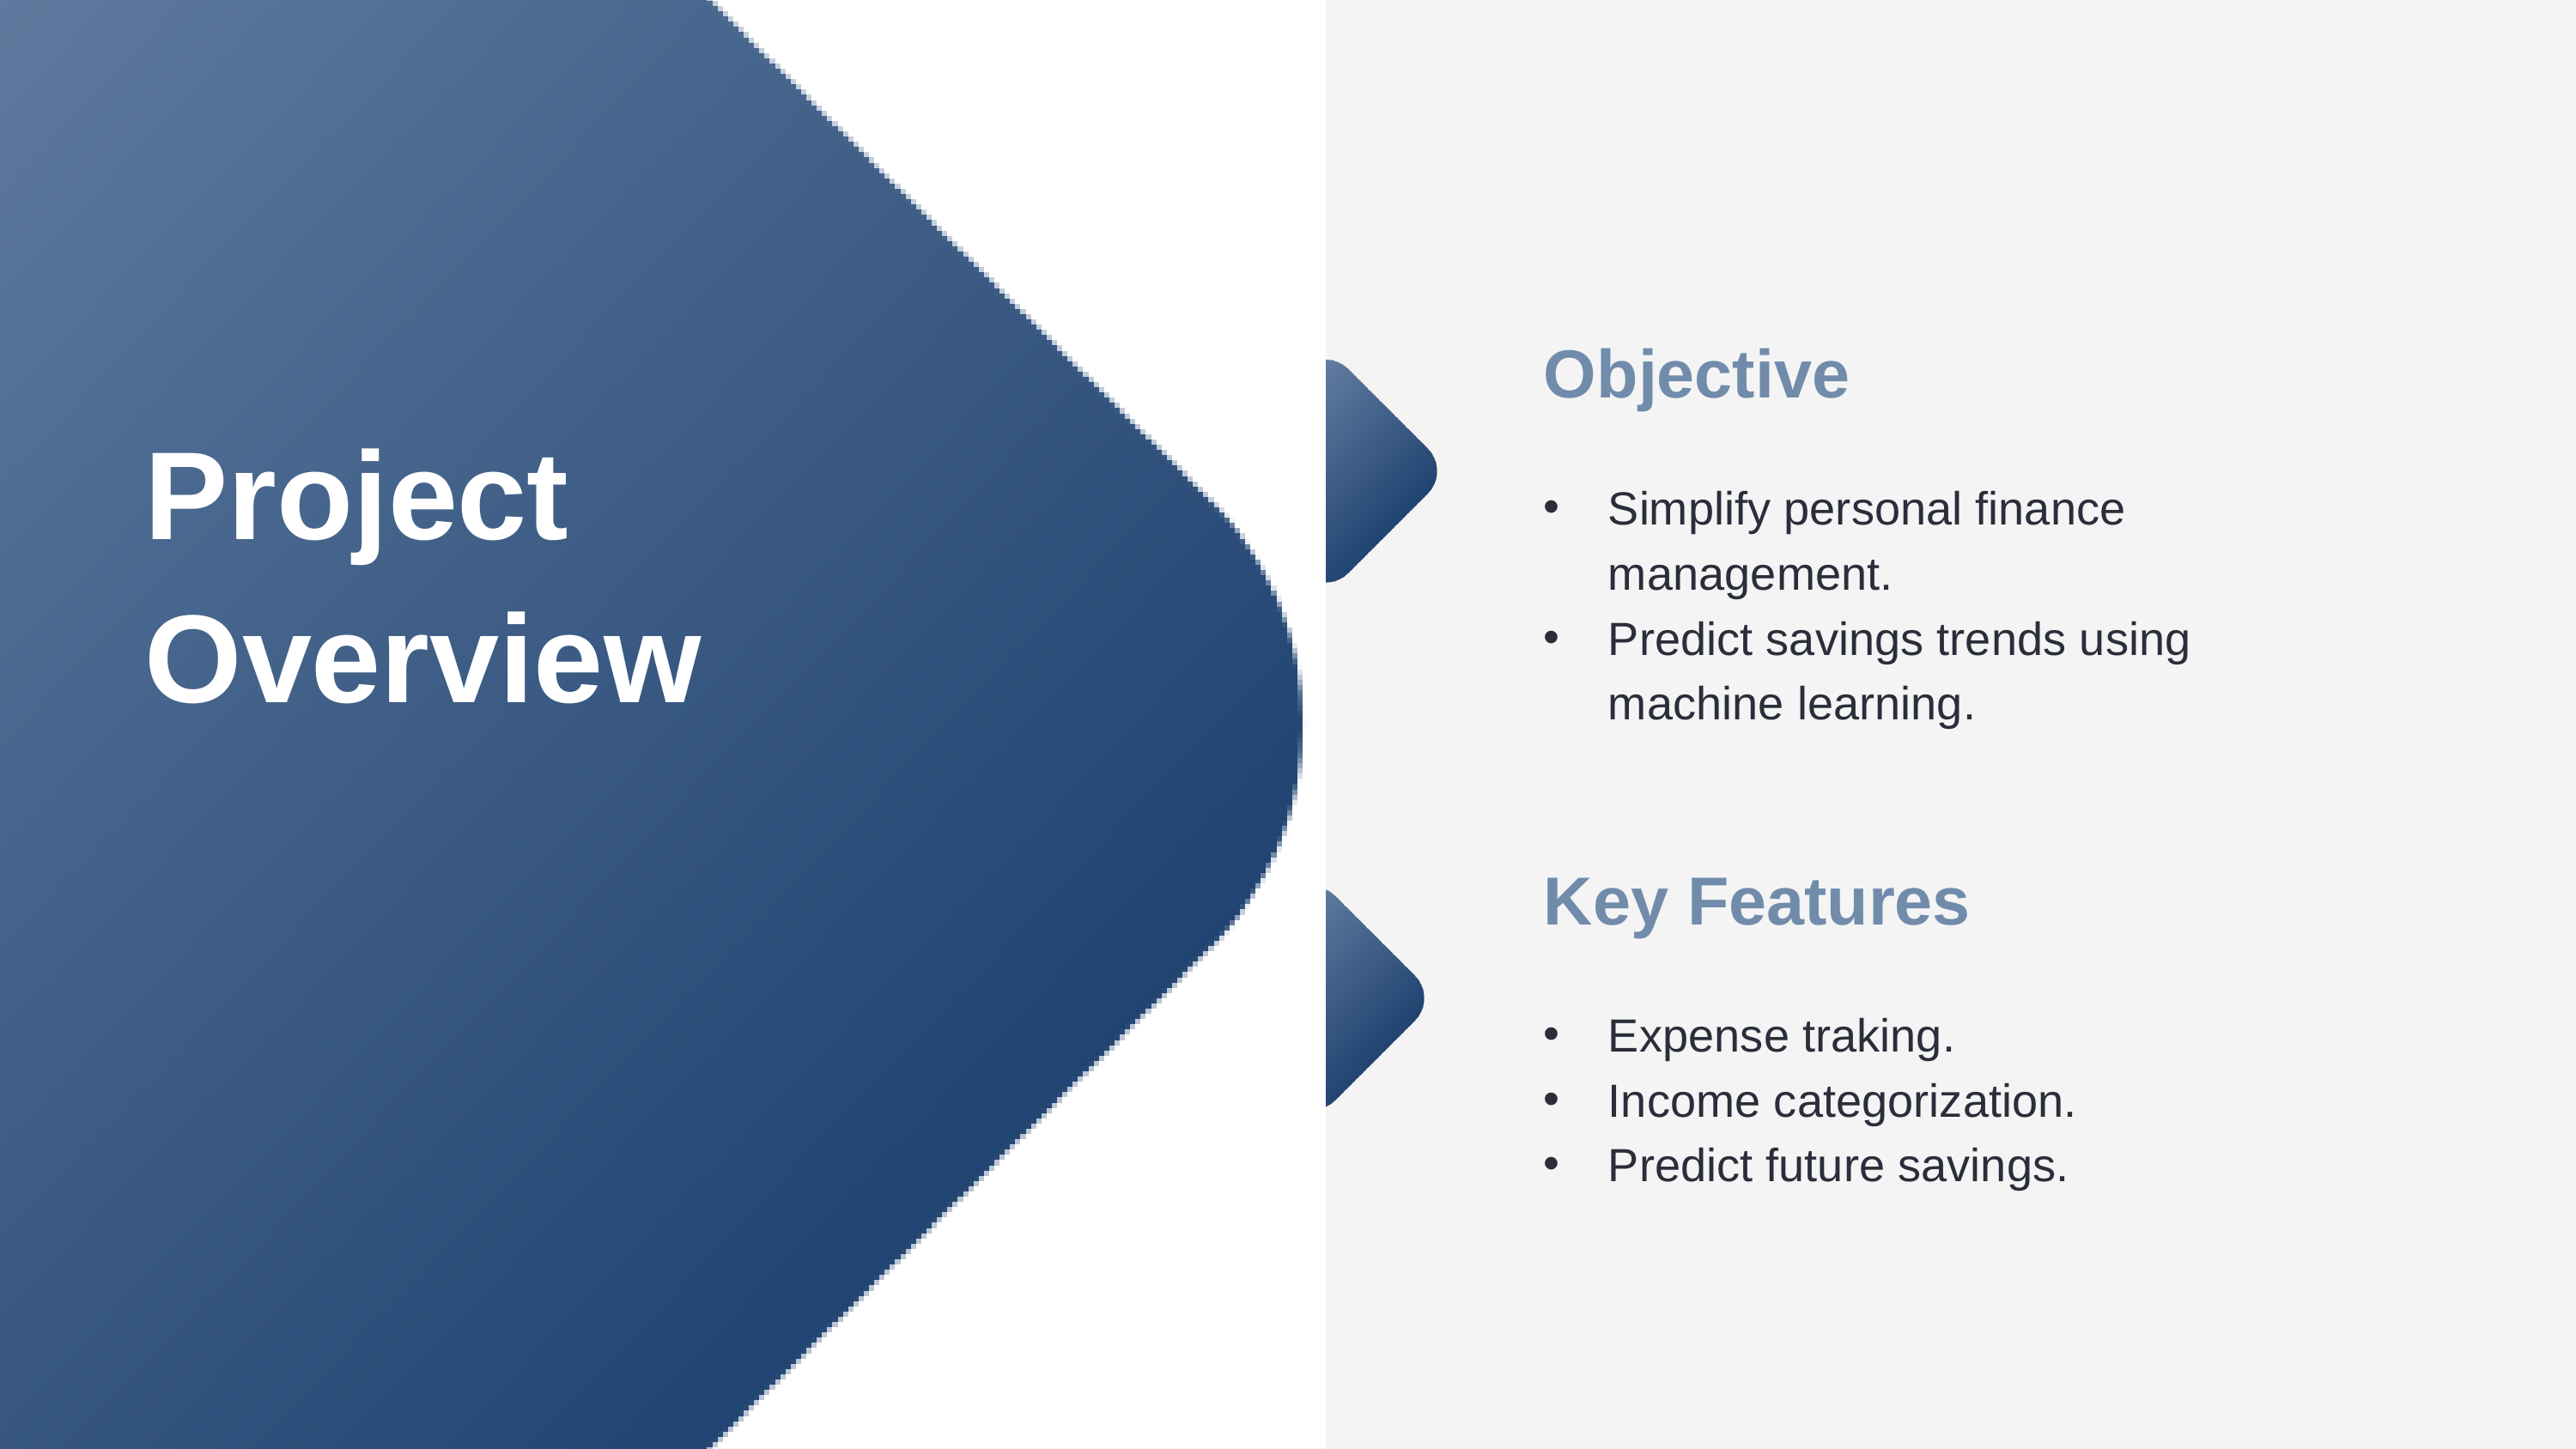

Objective
Simplify personal finance management.
Predict savings trends using machine learning.

Project
Overview

Key Features
Expense traking.
Income categorization.
Predict future savings.